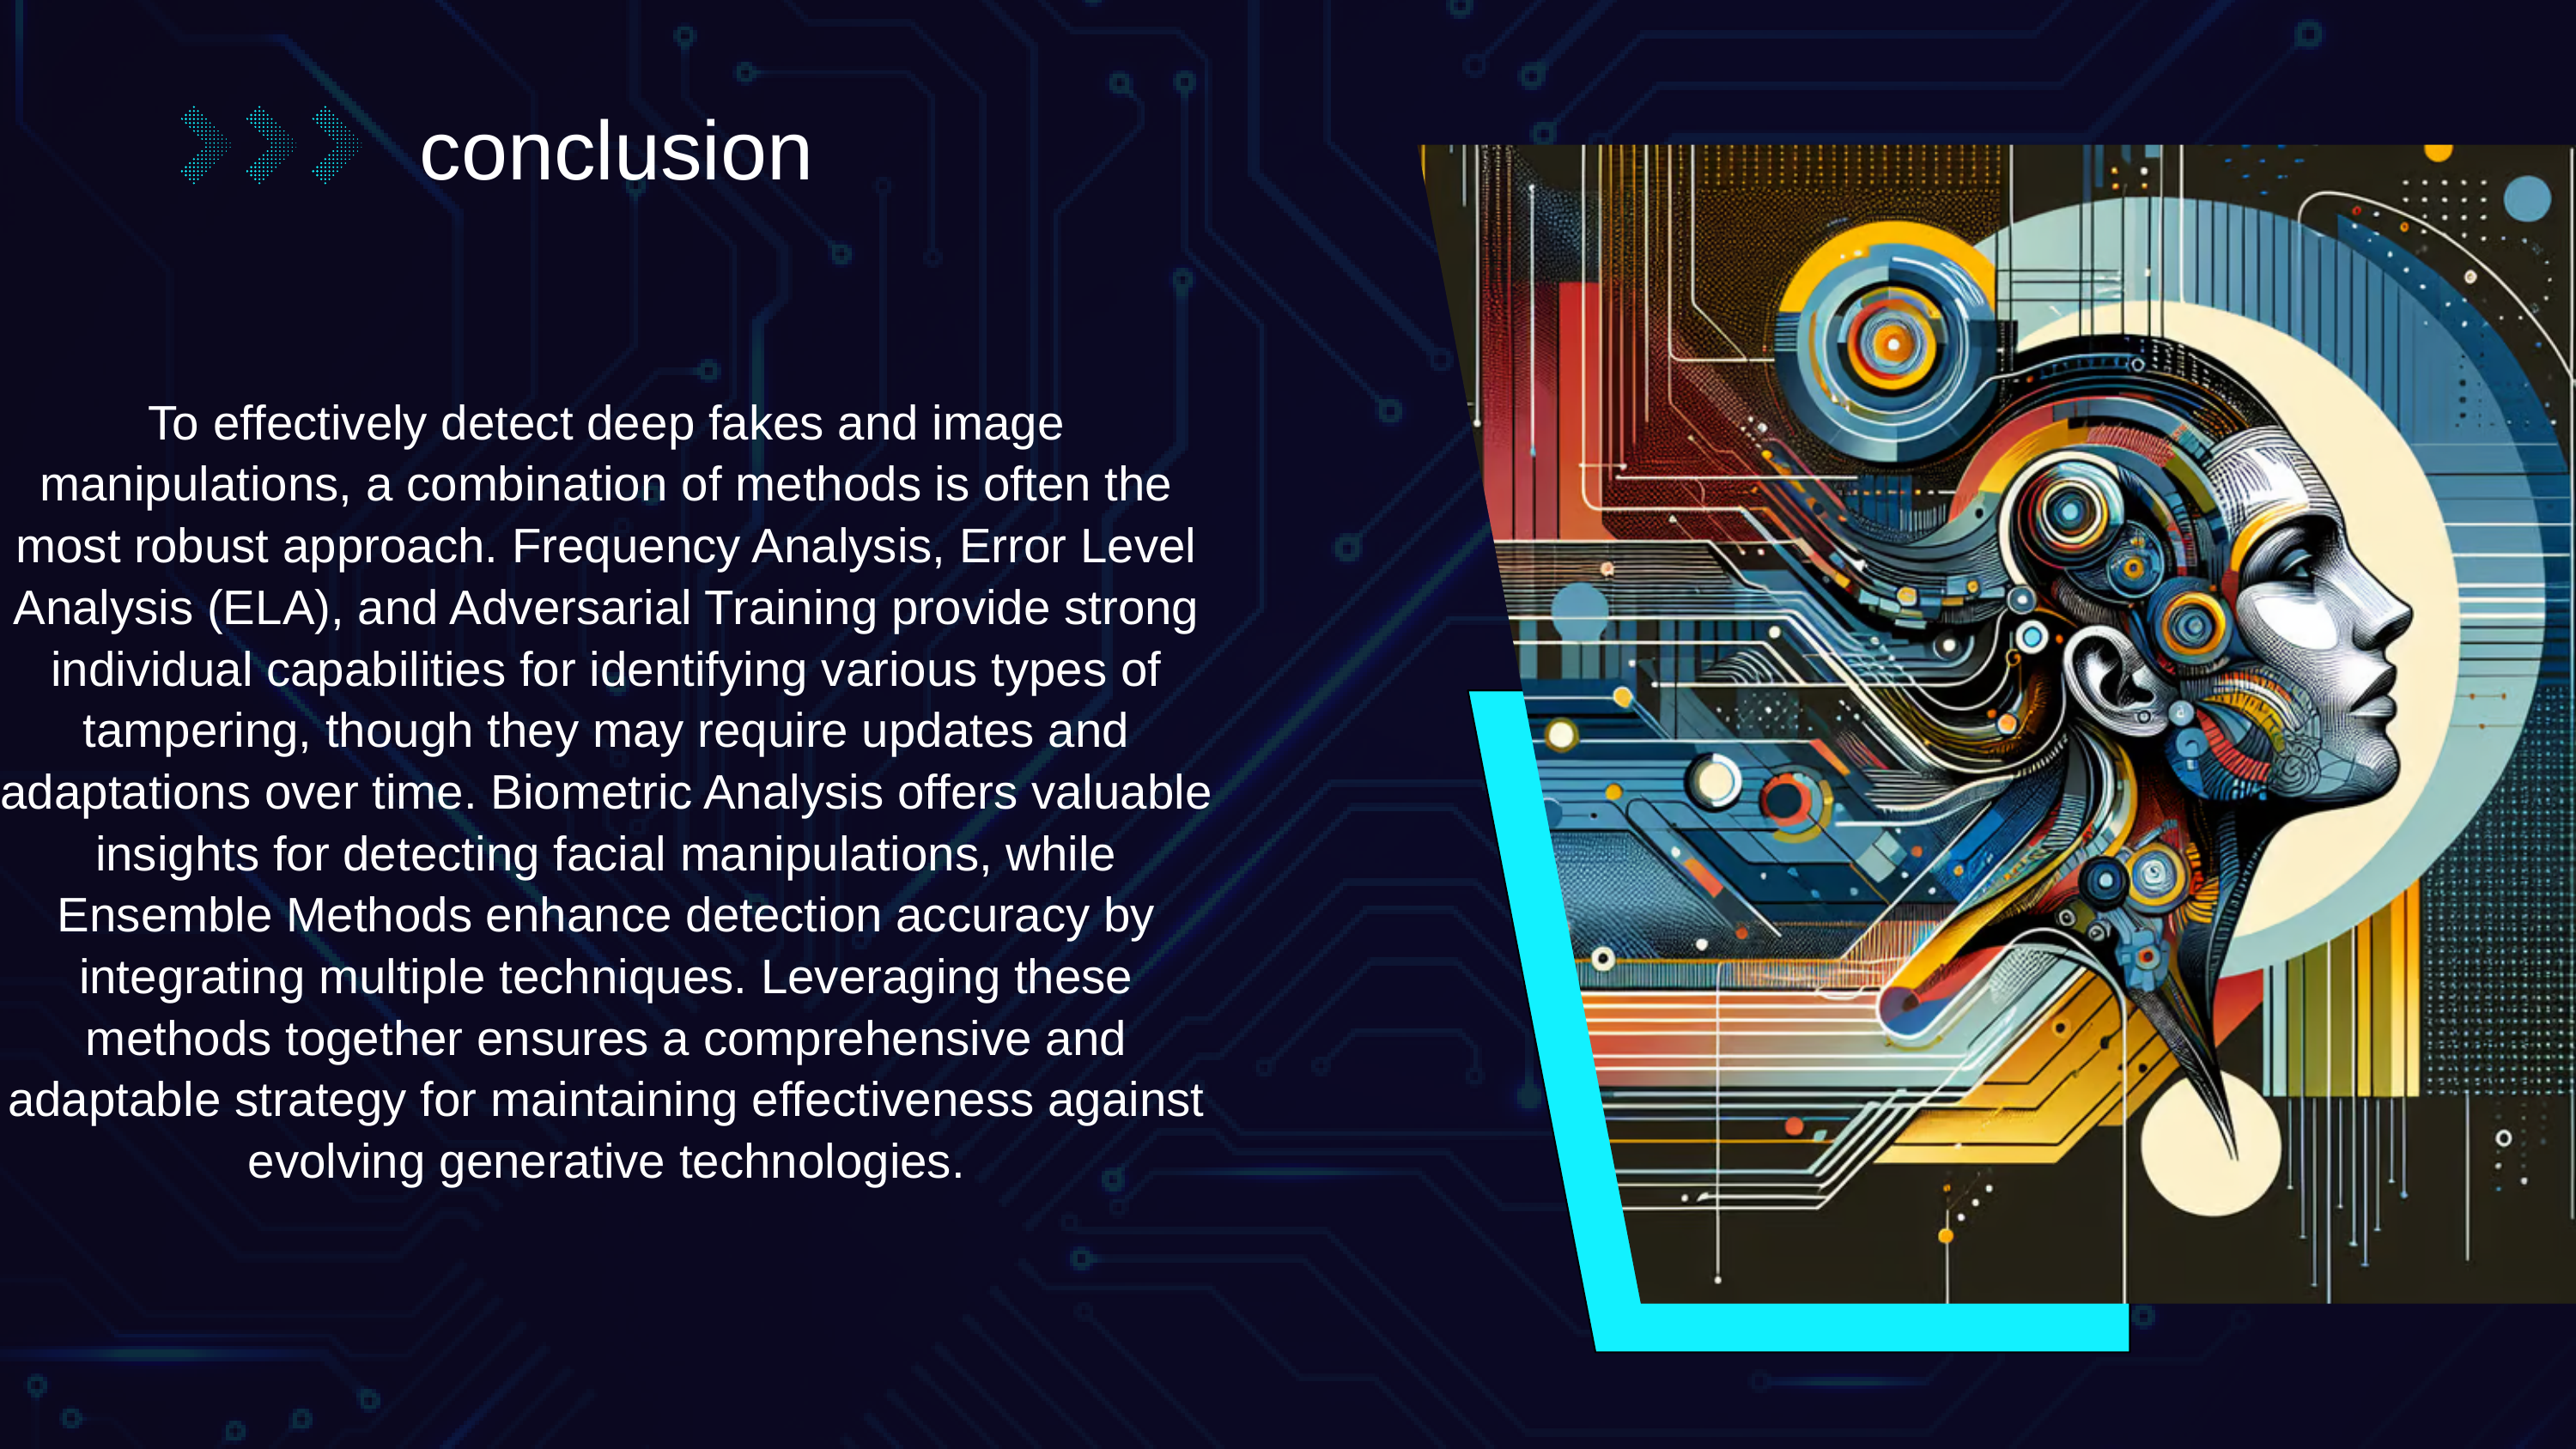

conclusion

To effectively detect deep fakes and image manipulations, a combination of methods is often the most robust approach. Frequency Analysis, Error Level Analysis (ELA), and Adversarial Training provide strong individual capabilities for identifying various types of tampering, though they may require updates and adaptations over time. Biometric Analysis offers valuable insights for detecting facial manipulations, while Ensemble Methods enhance detection accuracy by integrating multiple techniques. Leveraging these methods together ensures a comprehensive and adaptable strategy for maintaining effectiveness against evolving generative technologies.